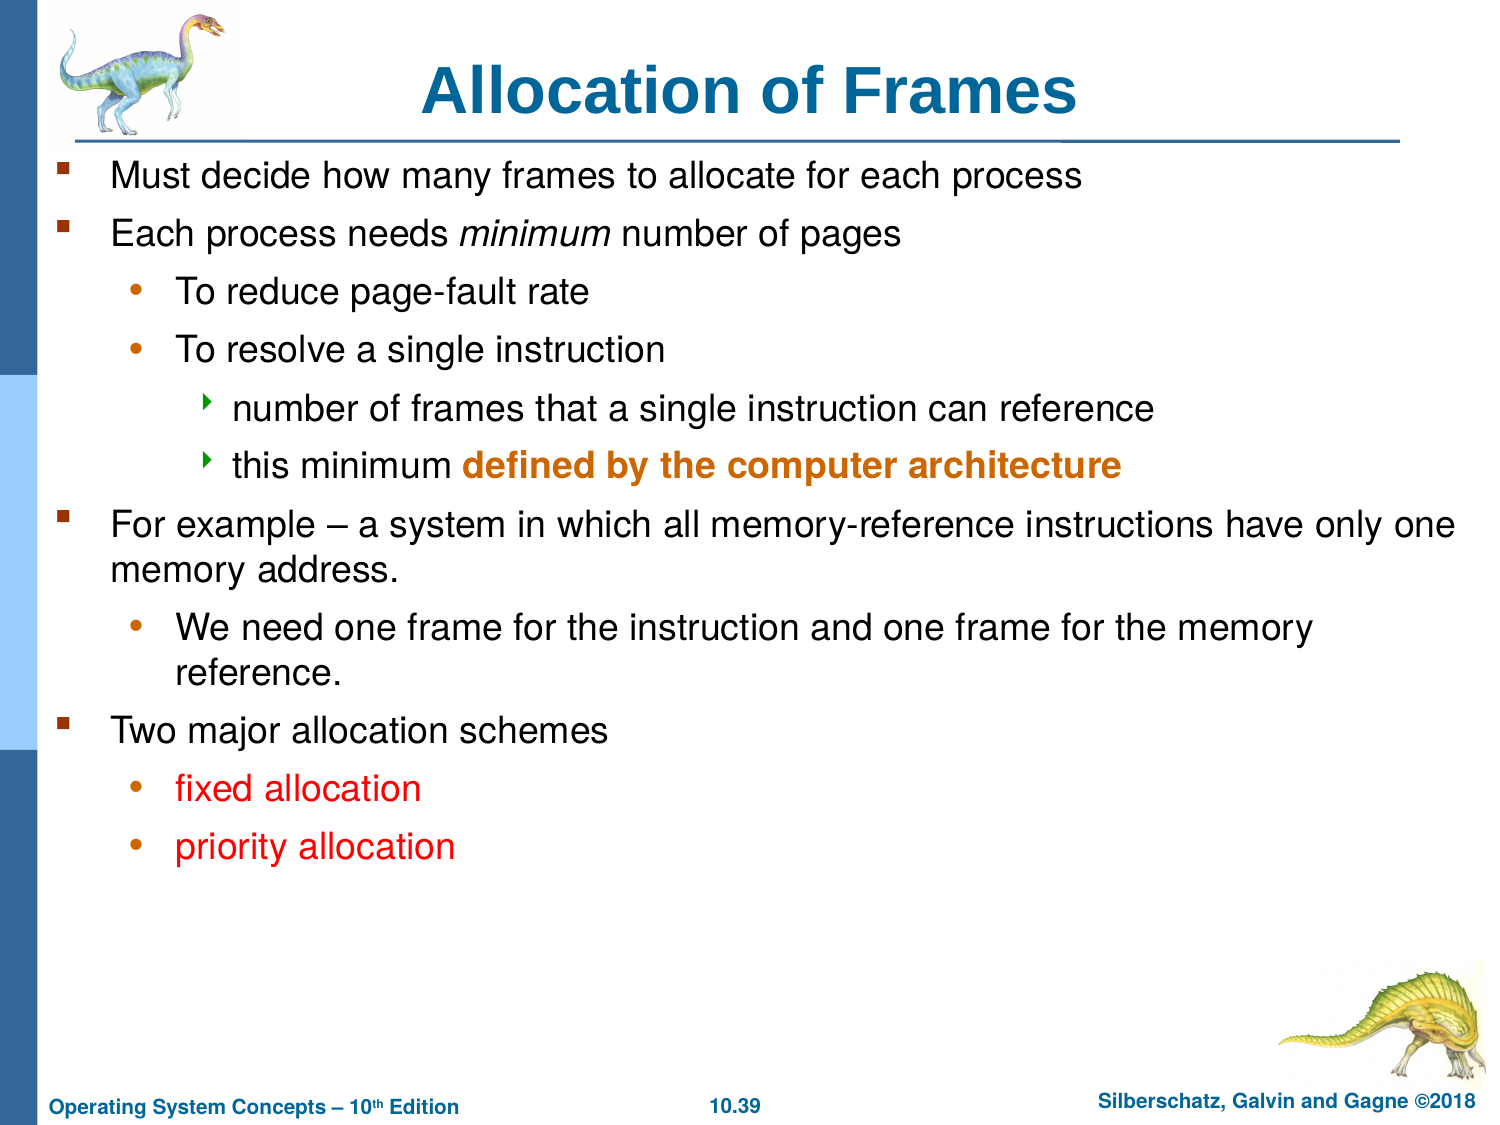

Allocation of Frames
Must decide how many frames to allocate for each process
Each process needs minimum number of pages
To reduce page-fault rate
To resolve a single instruction
number of frames that a single instruction can reference
this minimum defined by the computer architecture
For example – a system in which all memory-reference instructions have only one memory address.
We need one frame for the instruction and one frame for the memory reference.
Two major allocation schemes
fixed allocation
priority allocation